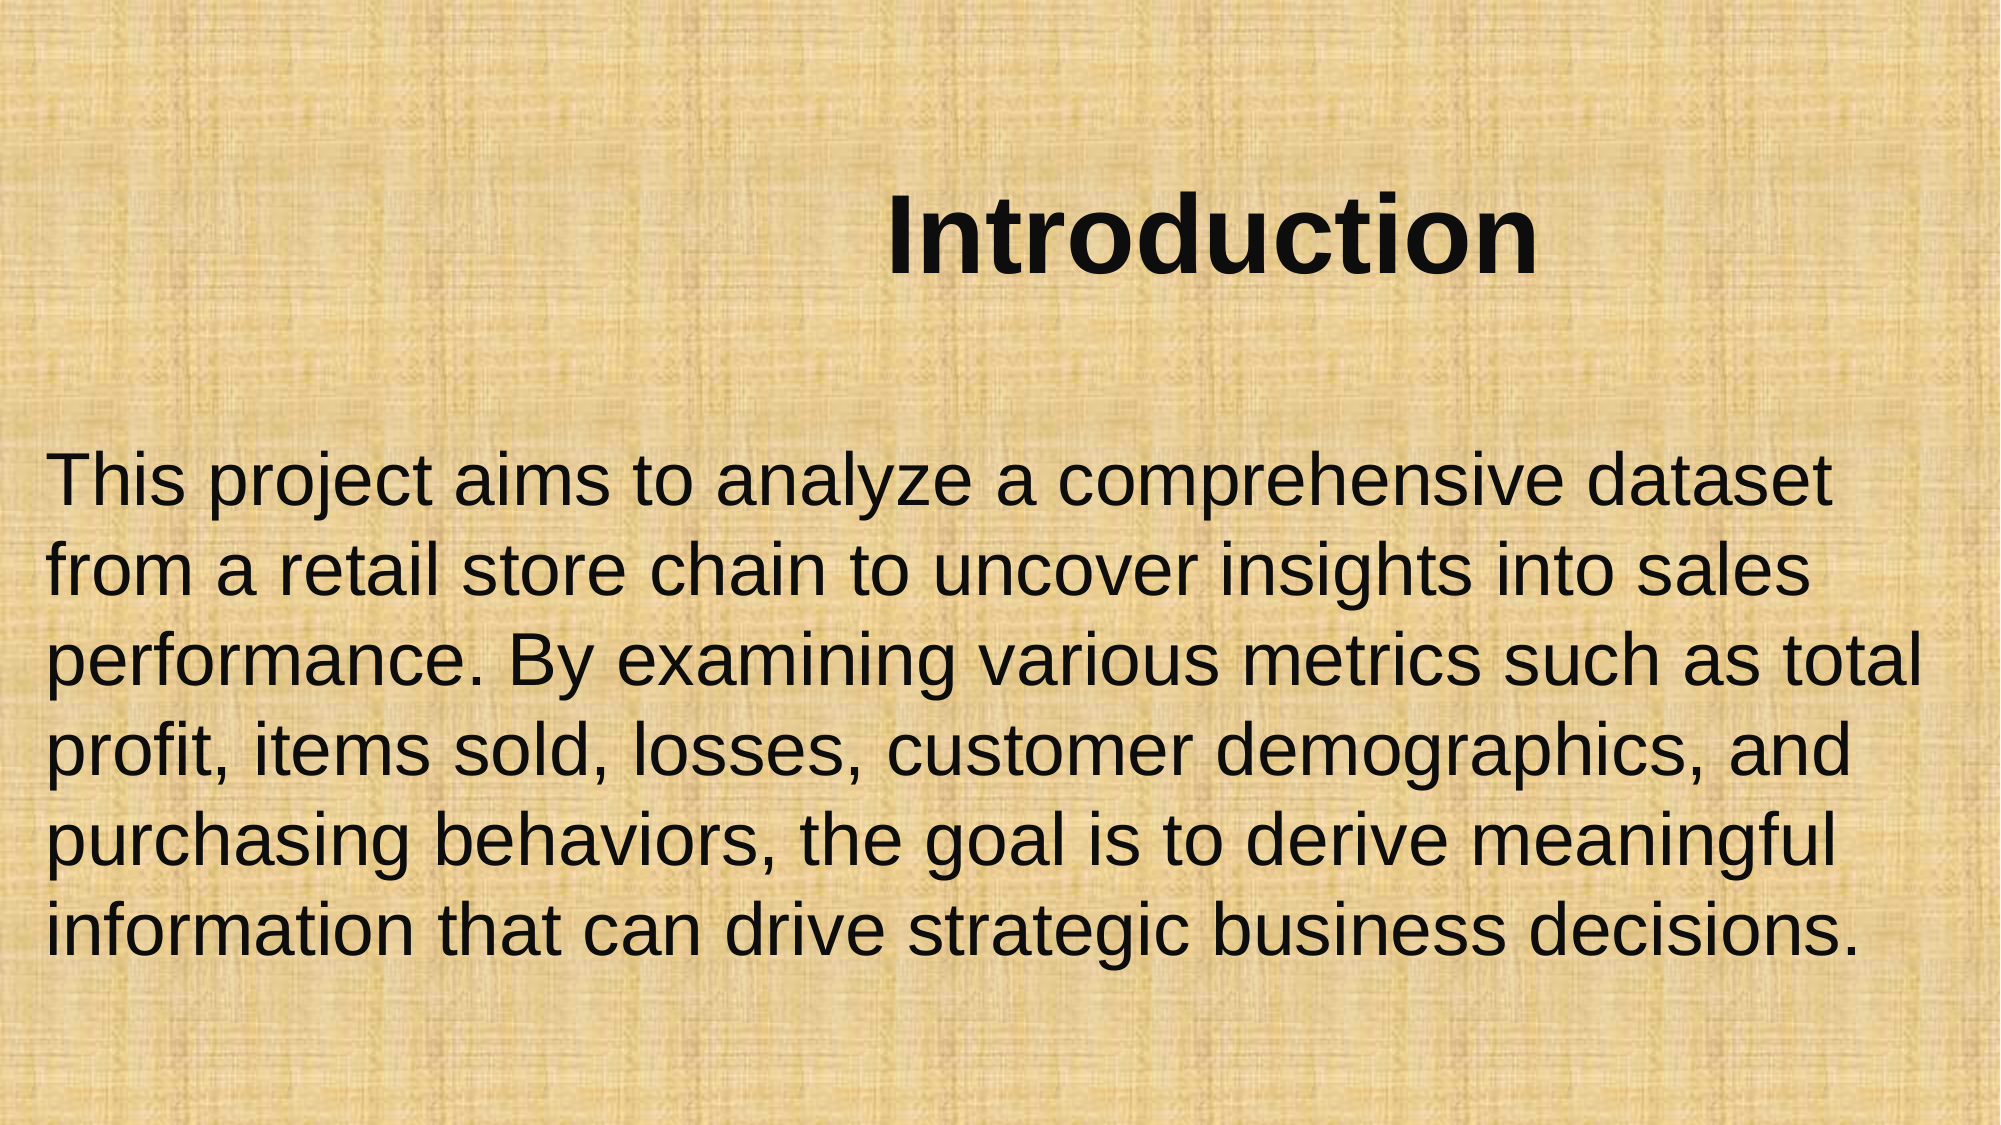

Introduction

This project aims to analyze a comprehensive dataset from a retail store chain to uncover insights into sales performance. By examining various metrics such as total profit, items sold, losses, customer demographics, and purchasing behaviors, the goal is to derive meaningful information that can drive strategic business decisions.